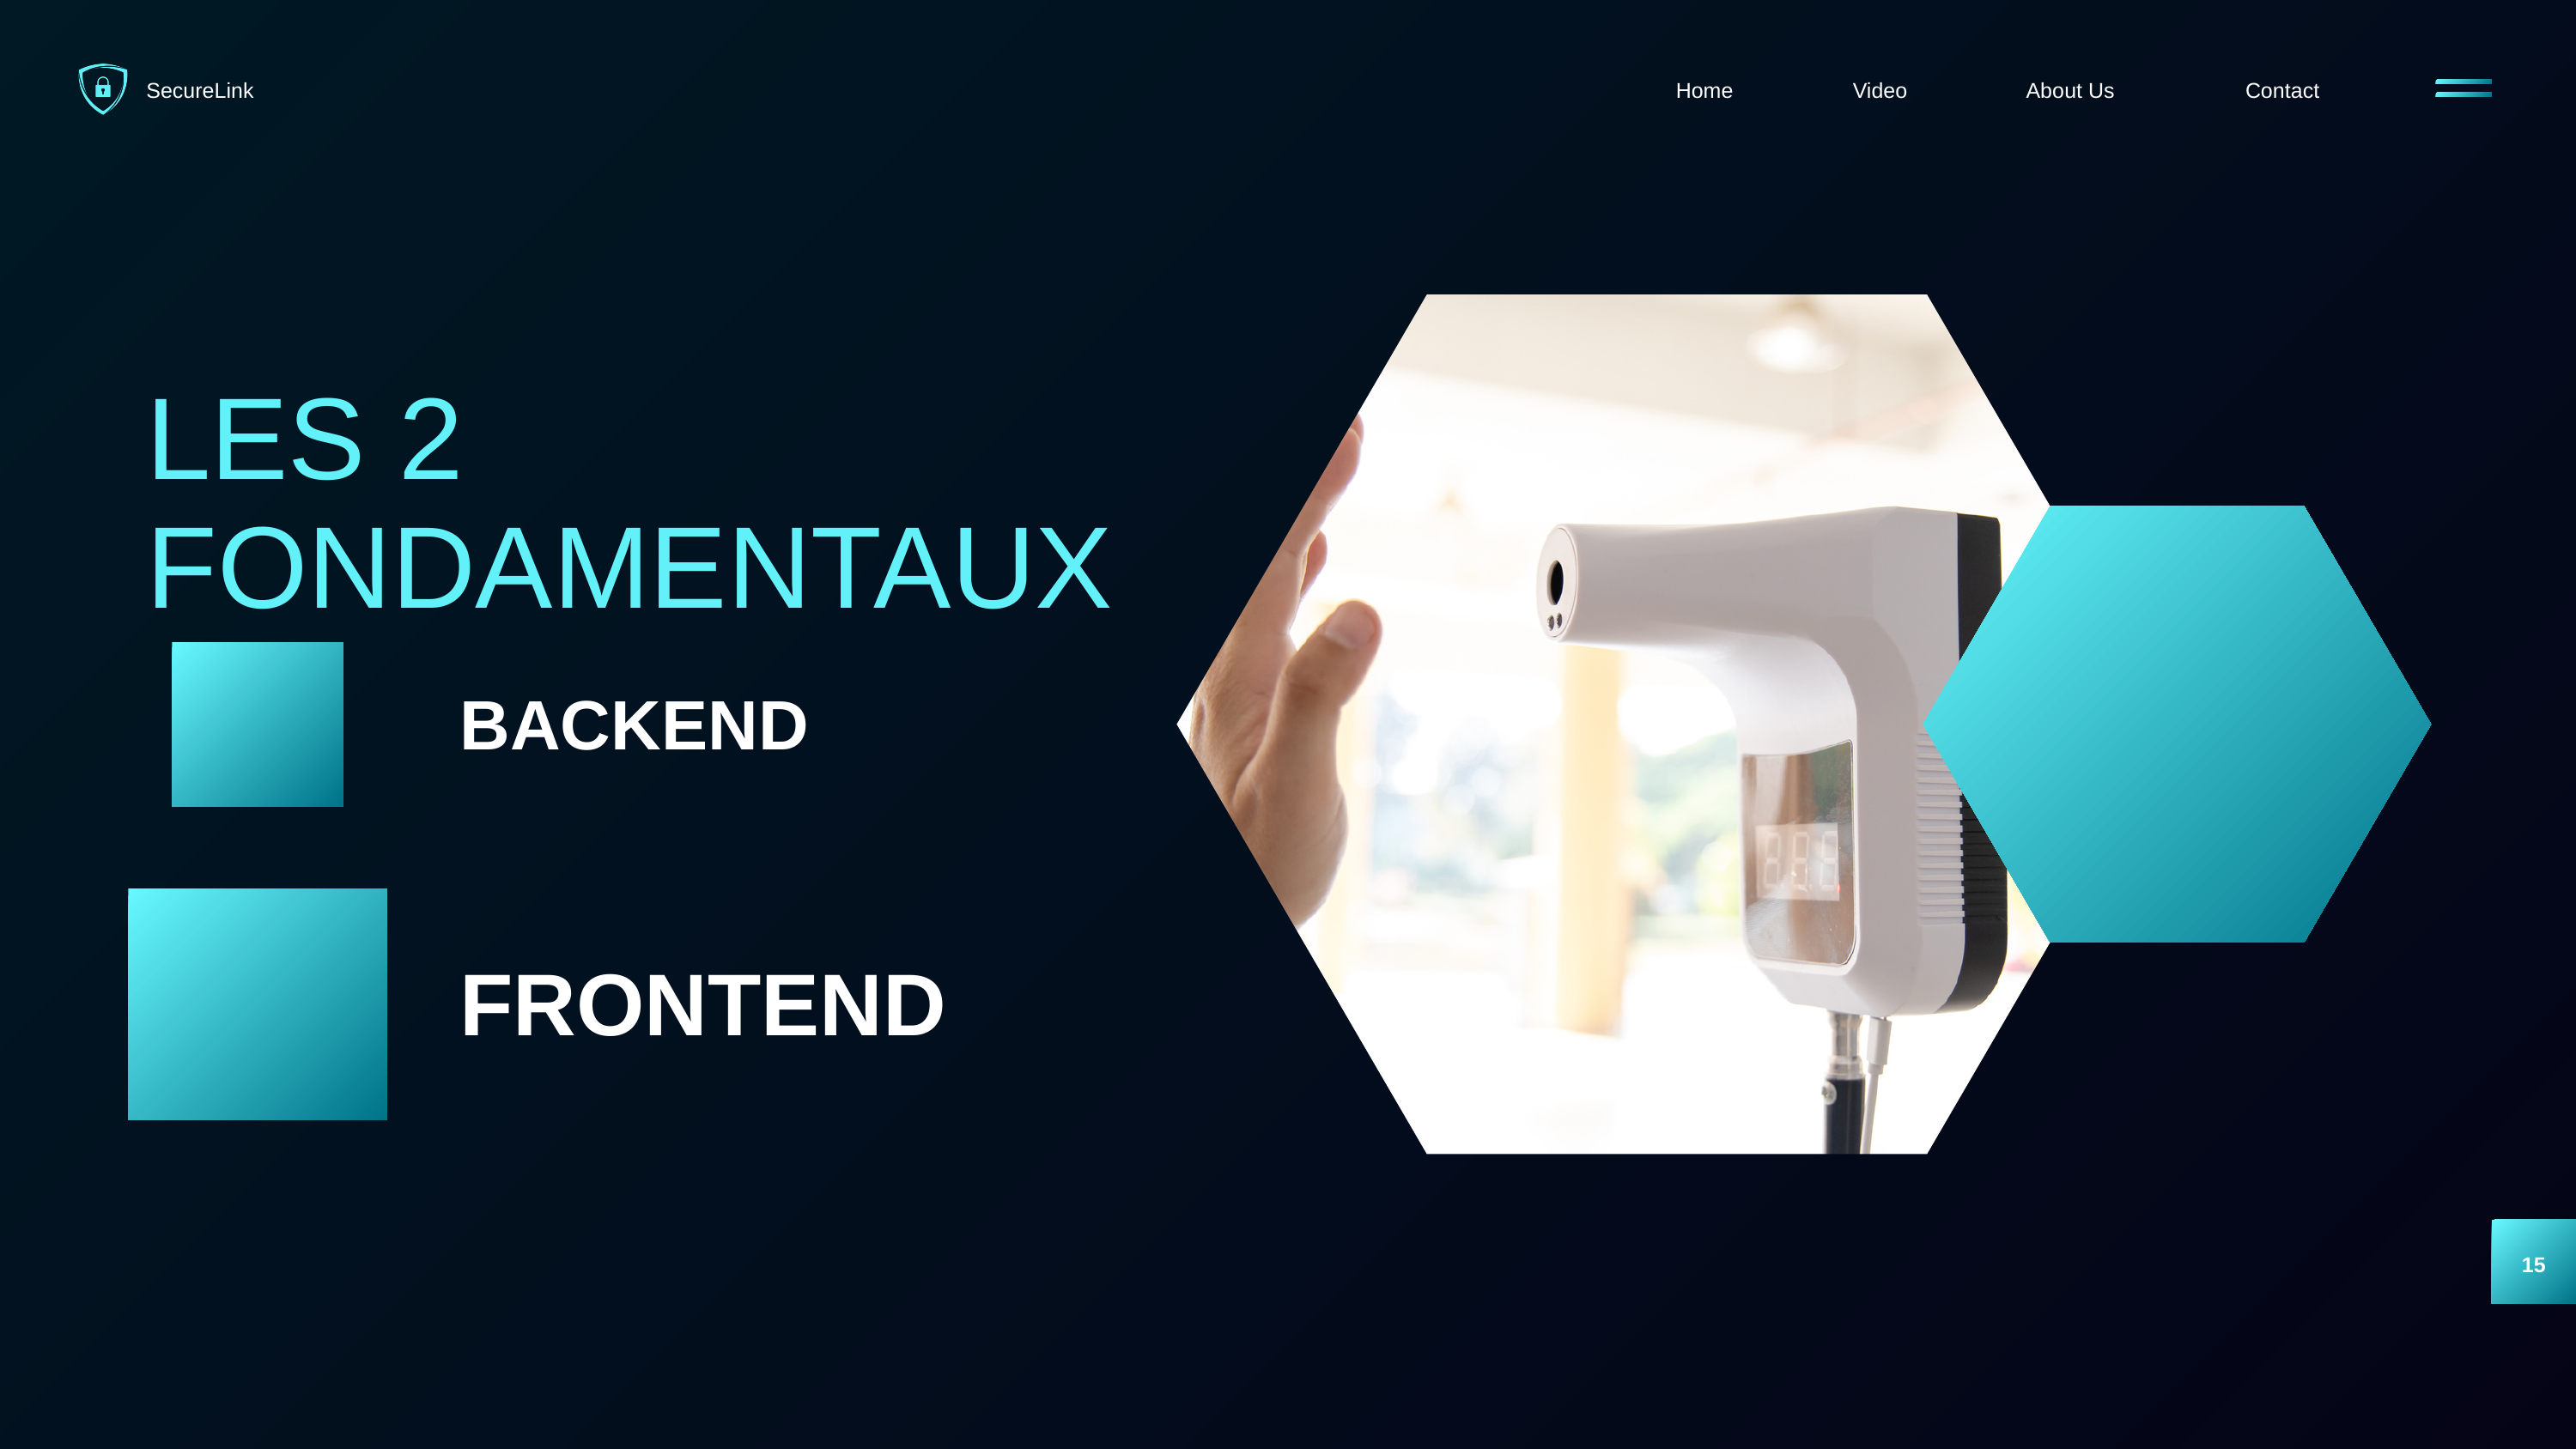

SecureLink
Home
Video
About Us
Contact

LES 2 FONDAMENTAUX

BACKEND

FRONTEND

15